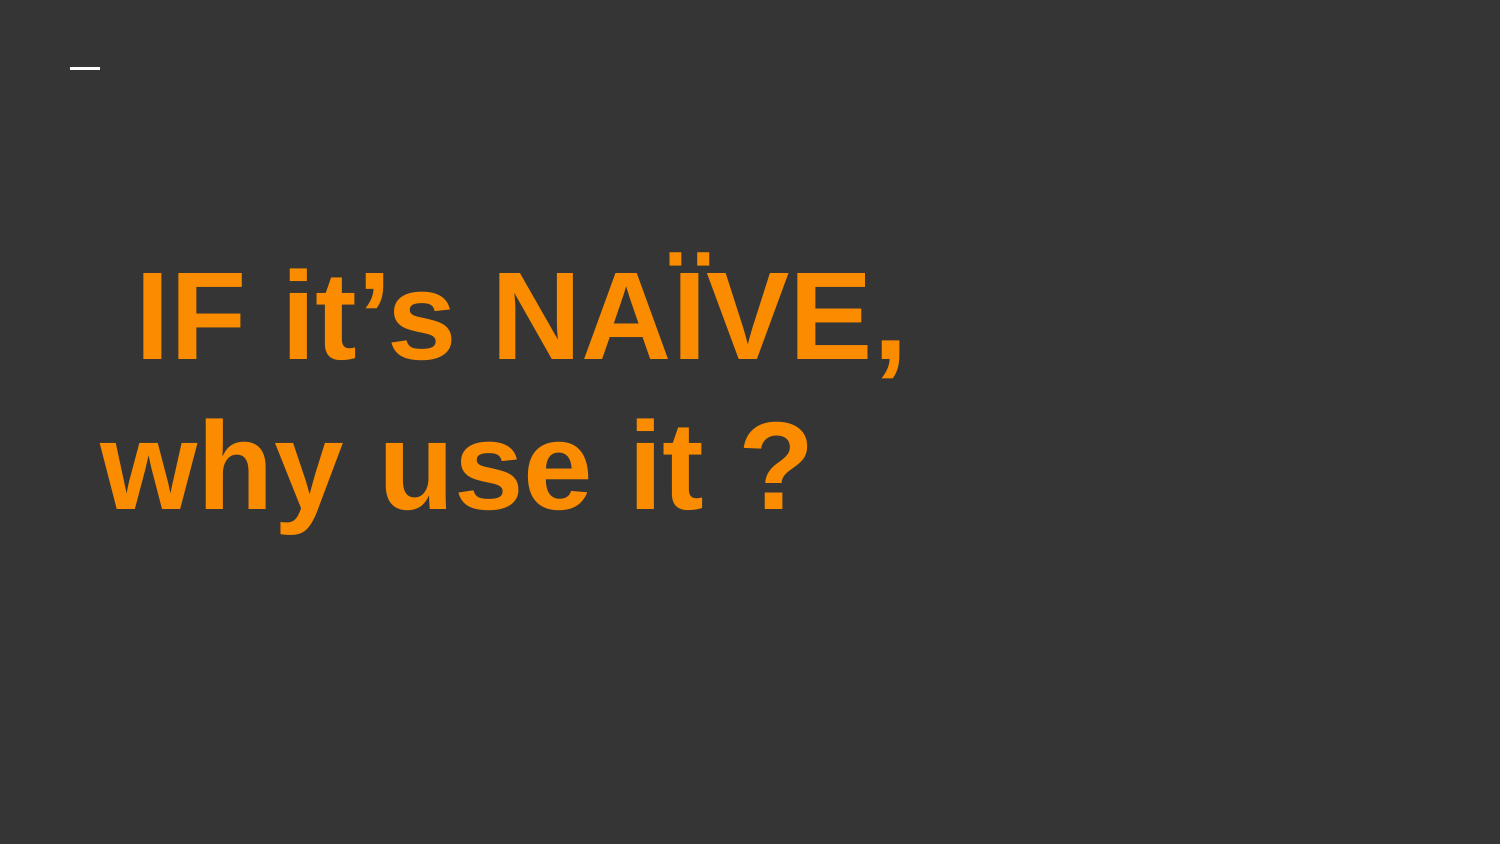

IF it’s NAÏVE, why use it ?